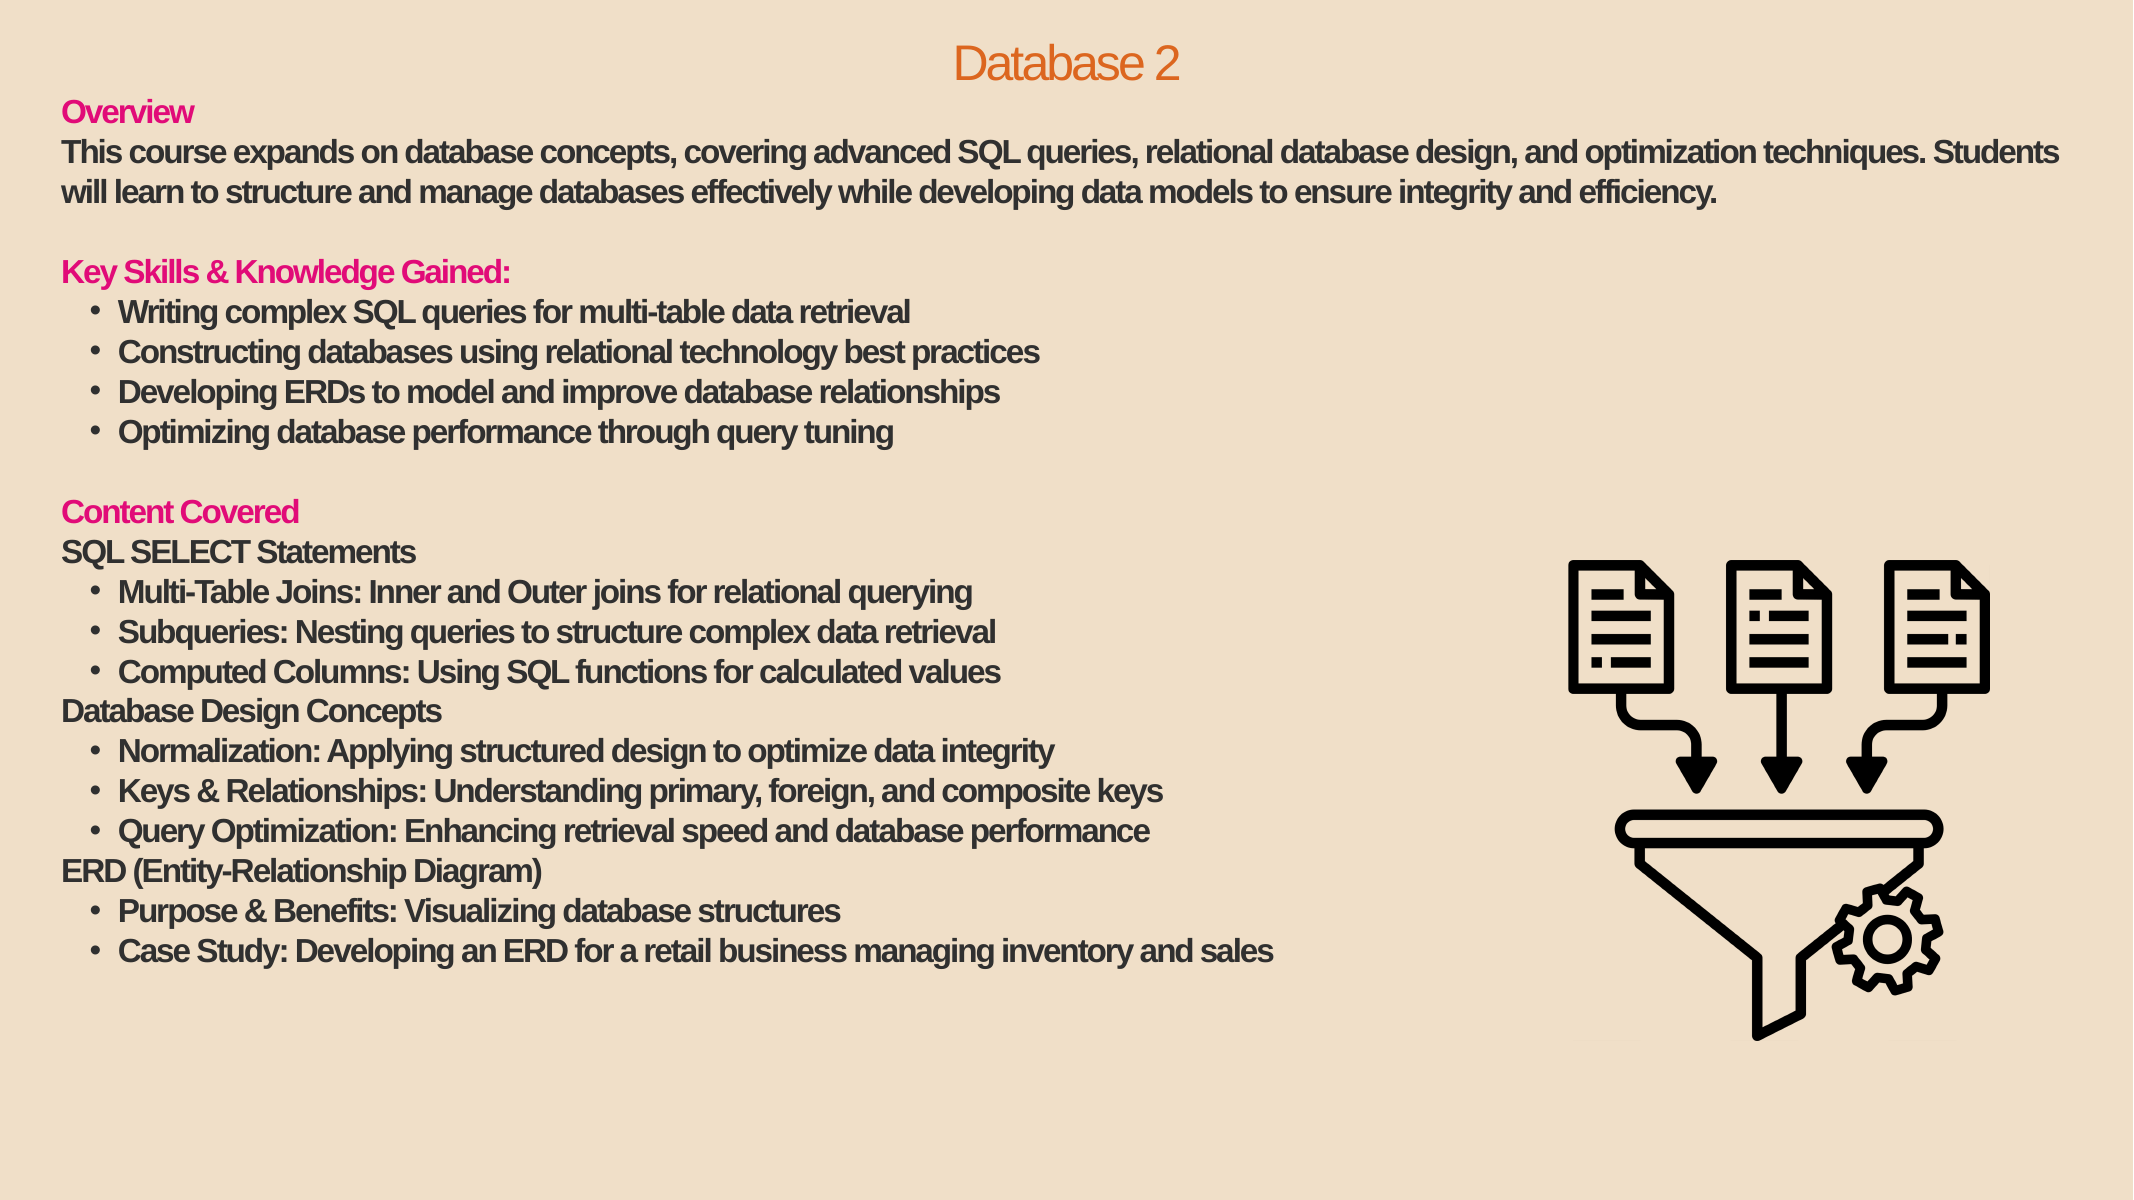

Database 2
Overview
This course expands on database concepts, covering advanced SQL queries, relational database design, and optimization techniques. Students will learn to structure and manage databases effectively while developing data models to ensure integrity and efficiency.

Key Skills & Knowledge Gained:
Writing complex SQL queries for multi-table data retrieval
Constructing databases using relational technology best practices
Developing ERDs to model and improve database relationships
Optimizing database performance through query tuning

Content Covered
SQL SELECT Statements
Multi-Table Joins: Inner and Outer joins for relational querying
Subqueries: Nesting queries to structure complex data retrieval
Computed Columns: Using SQL functions for calculated values
Database Design Concepts
Normalization: Applying structured design to optimize data integrity
Keys & Relationships: Understanding primary, foreign, and composite keys
Query Optimization: Enhancing retrieval speed and database performance
ERD (Entity-Relationship Diagram)
Purpose & Benefits: Visualizing database structures
Case Study: Developing an ERD for a retail business managing inventory and sales